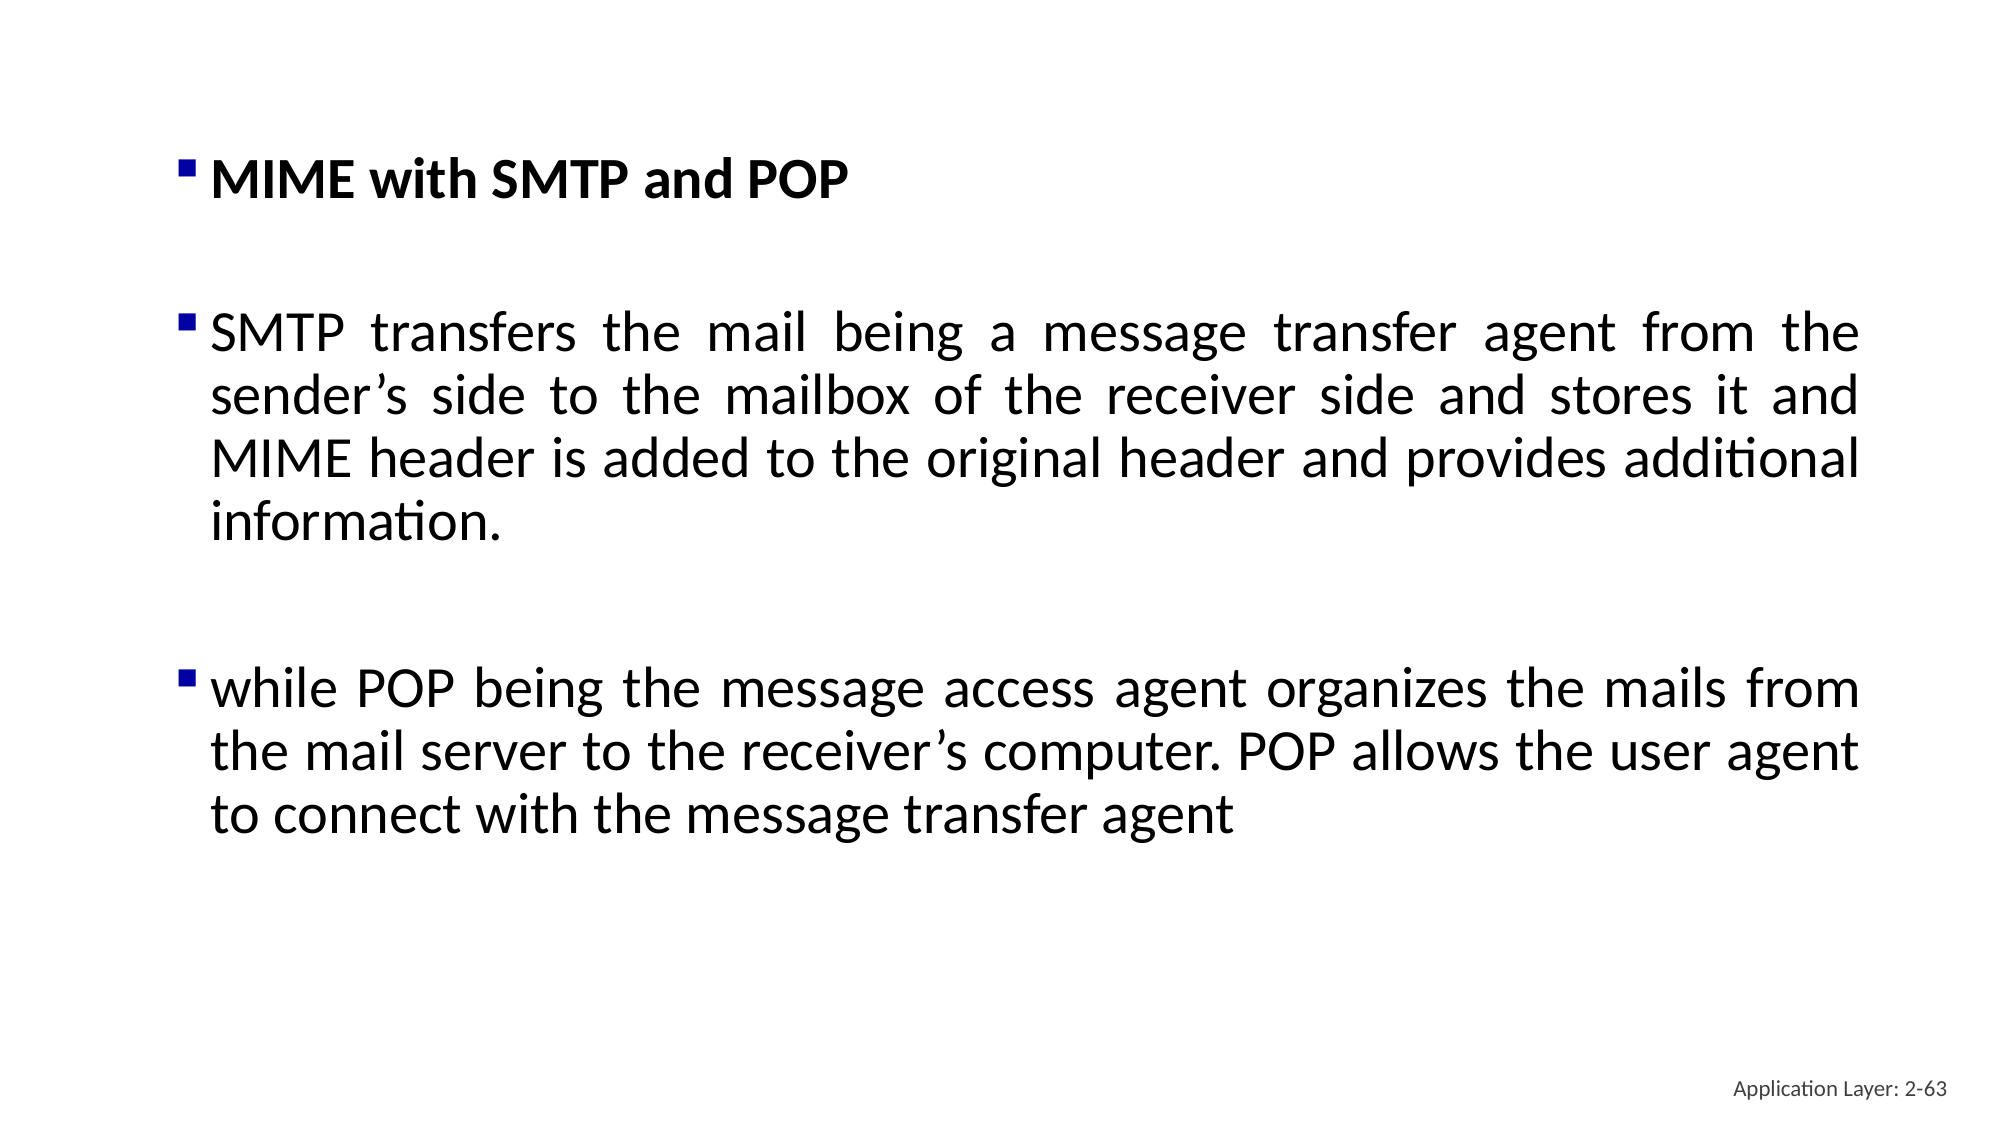

MIME with SMTP and POP
SMTP transfers the mail being a message transfer agent from the sender’s side to the mailbox of the receiver side and stores it and MIME header is added to the original header and provides additional information.

while POP being the message access agent organizes the mails from the mail server to the receiver’s computer. POP allows the user agent to connect with the message transfer agent
Application Layer: 2-63